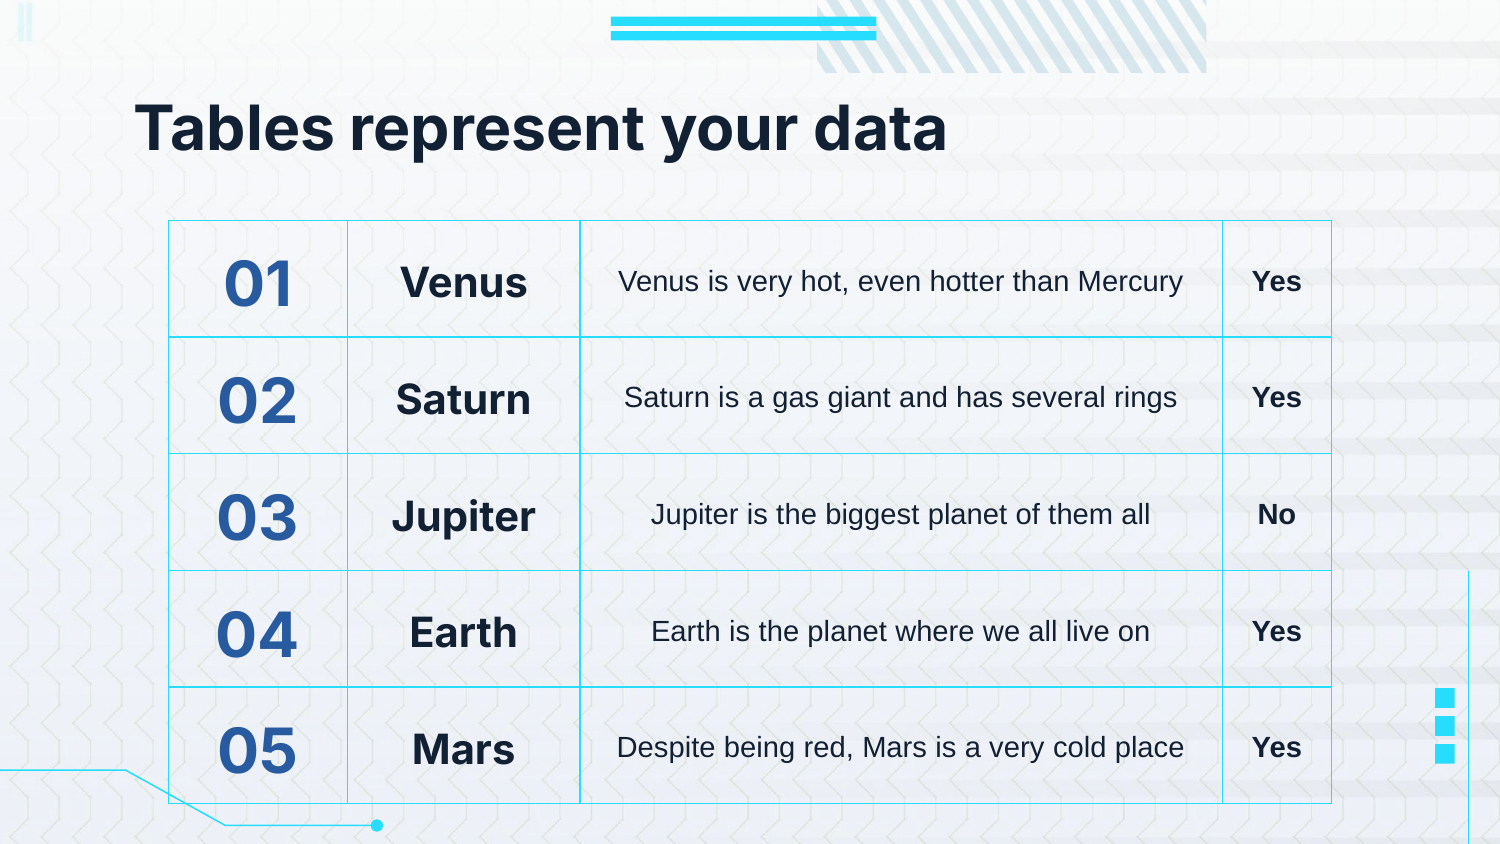

# Tables represent your data
| 01 | Venus | Venus is very hot, even hotter than Mercury | Yes |
| --- | --- | --- | --- |
| 02 | Saturn | Saturn is a gas giant and has several rings | Yes |
| 03 | Jupiter | Jupiter is the biggest planet of them all | No |
| 04 | Earth | Earth is the planet where we all live on | Yes |
| 05 | Mars | Despite being red, Mars is a very cold place | Yes |